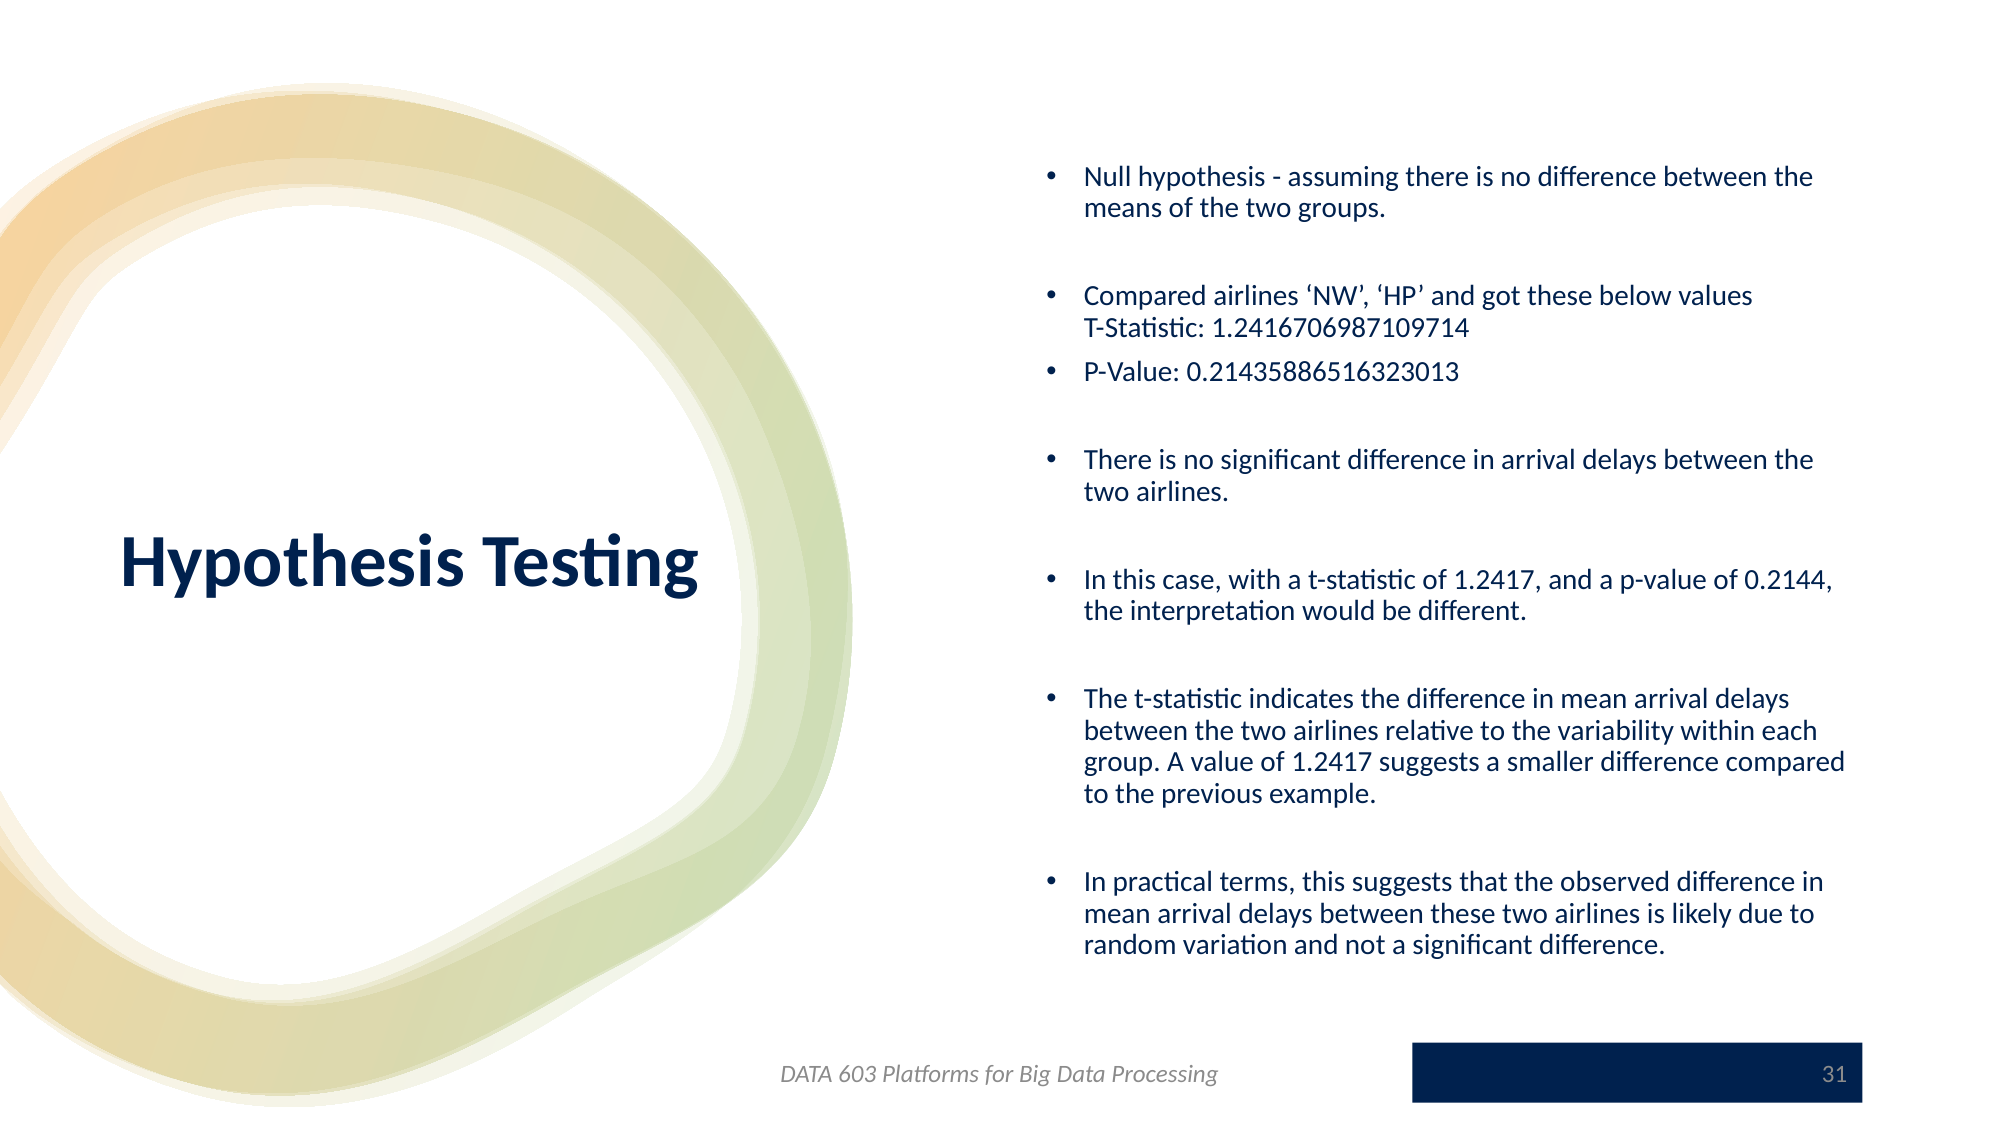

Null hypothesis - assuming there is no difference between the means of the two groups.

Compared airlines ‘NW’, ‘HP’ and got these below values
T-Statistic: 1.2416706987109714
P-Value: 0.21435886516323013

There is no significant difference in arrival delays between the two airlines.

In this case, with a t-statistic of 1.2417, and a p-value of 0.2144, the interpretation would be different.

The t-statistic indicates the difference in mean arrival delays between the two airlines relative to the variability within each group. A value of 1.2417 suggests a smaller difference compared to the previous example.

In practical terms, this suggests that the observed difference in mean arrival delays between these two airlines is likely due to random variation and not a significant difference.
# Hypothesis Testing
DATA 603 Platforms for Big Data Processing
31